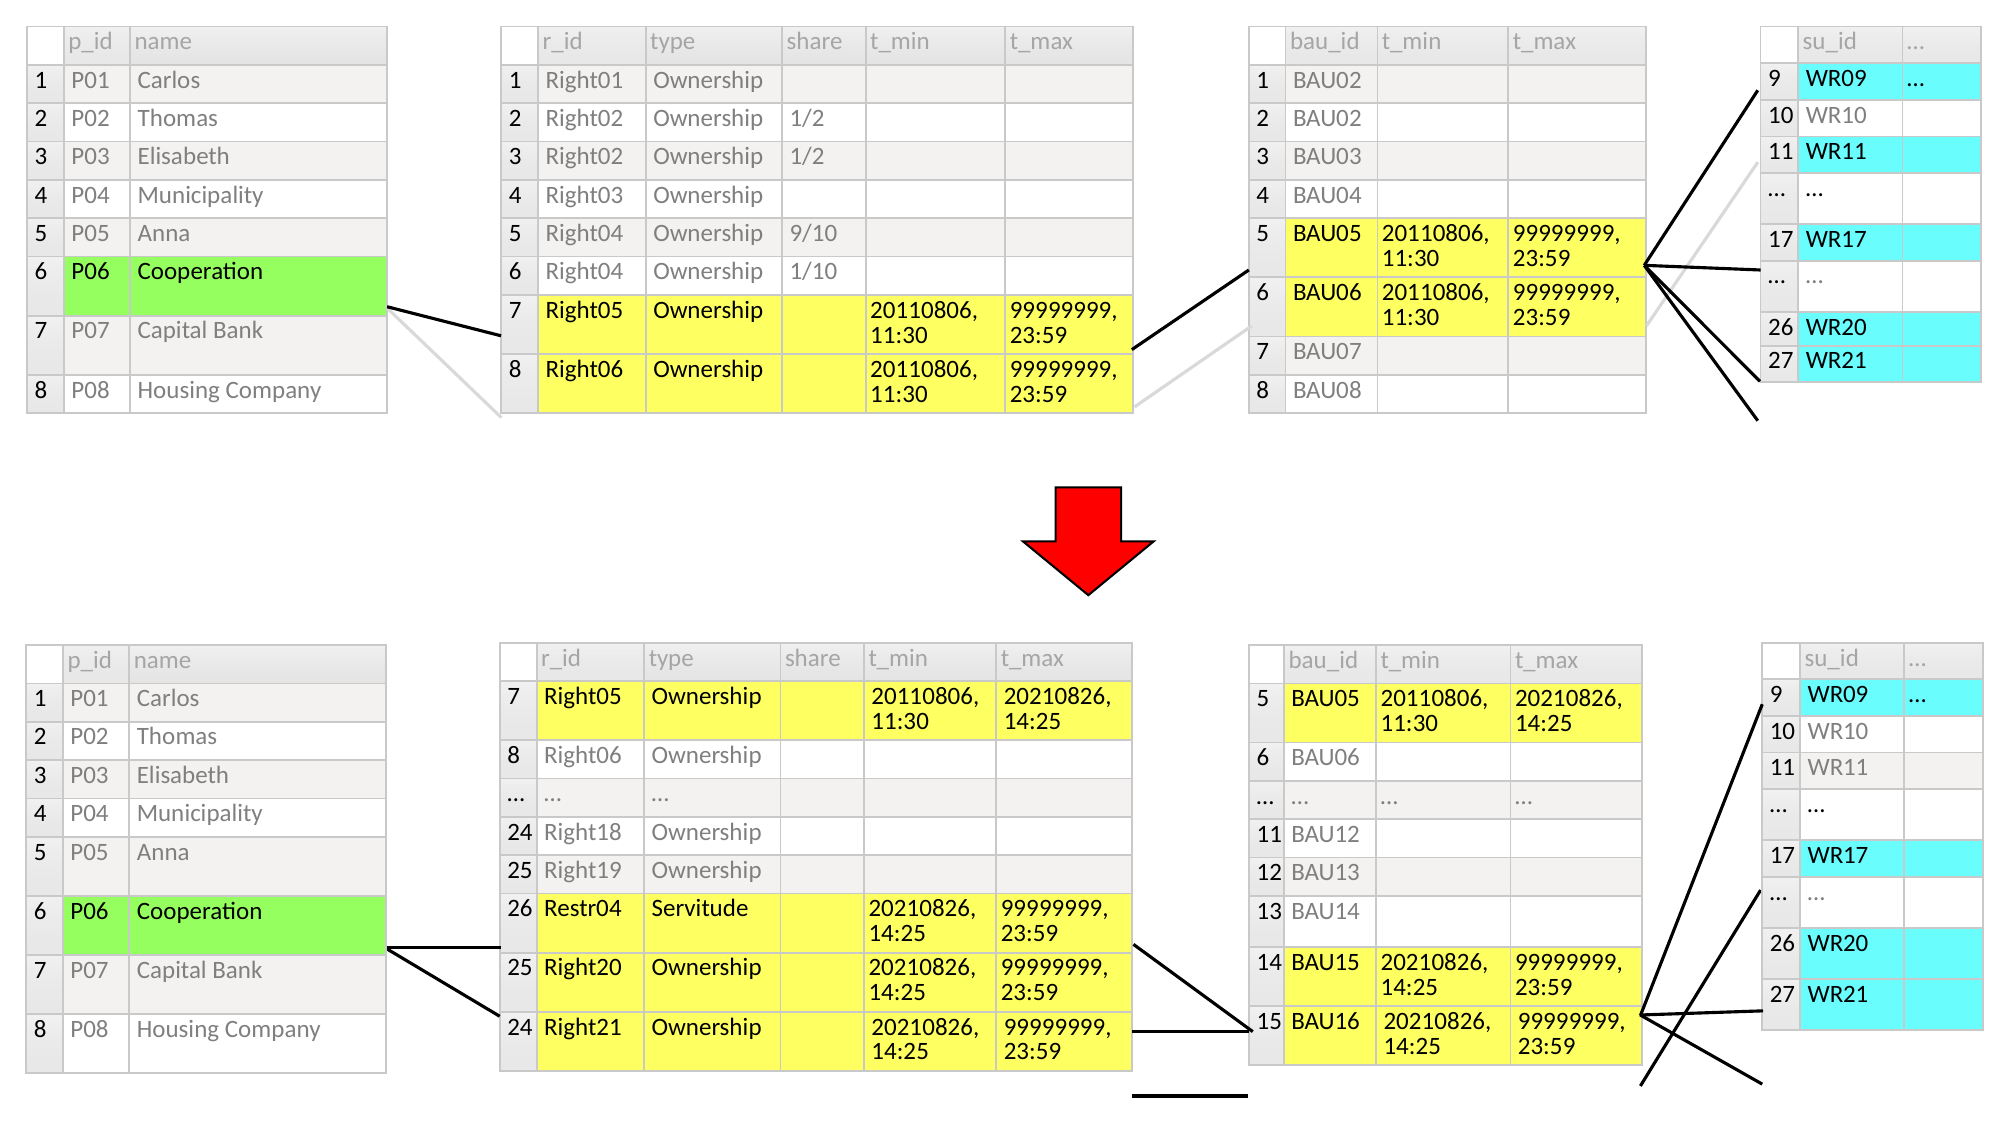

|  | p\_id | name |
| --- | --- | --- |
| 1 | P01 | Carlos |
| 2 | P02 | Thomas |
| 3 | P03 | Elisabeth |
| 4 | P04 | Municipality |
| 5 | P05 | Anna |
| 6 | P06 | Cooperation |
| 7 | P07 | Capital Bank |
| 8 | P08 | Housing Company |
|  | r\_id | type | share | t\_min | t\_max |
| --- | --- | --- | --- | --- | --- |
| 1 | Right01 | Ownership |  |  |  |
| 2 | Right02 | Ownership | 1/2 |  |  |
| 3 | Right02 | Ownership | 1/2 |  |  |
| 4 | Right03 | Ownership |  |  |  |
| 5 | Right04 | Ownership | 9/10 |  |  |
| 6 | Right04 | Ownership | 1/10 |  |  |
| 7 | Right05 | Ownership |  | 20110806, 11:30 | 99999999, 23:59 |
| 8 | Right06 | Ownership |  | 20110806, 11:30 | 99999999, 23:59 |
|  | bau\_id | t\_min | t\_max |
| --- | --- | --- | --- |
| 1 | BAU02 |  |  |
| 2 | BAU02 |  |  |
| 3 | BAU03 |  |  |
| 4 | BAU04 |  |  |
| 5 | BAU05 | 20110806, 11:30 | 99999999, 23:59 |
| 6 | BAU06 | 20110806, 11:30 | 99999999, 23:59 |
| 7 | BAU07 |  |  |
| 8 | BAU08 |  |  |
|  | su\_id | … |
| --- | --- | --- |
| 9 | WR09 | … |
| 10 | WR10 |  |
| 11 | WR11 |  |
| … | … |  |
| 17 | WR17 |  |
| … | … |  |
| 26 | WR20 |  |
| 27 | WR21 |  |

|  | r\_id | type | share | t\_min | t\_max |
| --- | --- | --- | --- | --- | --- |
| 7 | Right05 | Ownership |  | 20110806, 11:30 | 20210826, 14:25 |
| 8 | Right06 | Ownership |  |  |  |
| … | … | … |  |  |  |
| 24 | Right18 | Ownership |  |  |  |
| 25 | Right19 | Ownership |  |  |  |
| 26 | Restr04 | Servitude |  | 20210826, 14:25 | 99999999, 23:59 |
| 25 | Right20 | Ownership |  | 20210826, 14:25 | 99999999, 23:59 |
| 24 | Right21 | Ownership |  | 20210826, 14:25 | 99999999, 23:59 |
|  | su\_id | … |
| --- | --- | --- |
| 9 | WR09 | … |
| 10 | WR10 |  |
| 11 | WR11 |  |
| … | … |  |
| 17 | WR17 |  |
| … | … |  |
| 26 | WR20 |  |
| 27 | WR21 |  |
|  | p\_id | name |
| --- | --- | --- |
| 1 | P01 | Carlos |
| 2 | P02 | Thomas |
| 3 | P03 | Elisabeth |
| 4 | P04 | Municipality |
| 5 | P05 | Anna |
| 6 | P06 | Cooperation |
| 7 | P07 | Capital Bank |
| 8 | P08 | Housing Company |
|  | bau\_id | t\_min | t\_max |
| --- | --- | --- | --- |
| 5 | BAU05 | 20110806, 11:30 | 20210826, 14:25 |
| 6 | BAU06 |  |  |
| … | … | … | … |
| 11 | BAU12 |  |  |
| 12 | BAU13 |  |  |
| 13 | BAU14 |  |  |
| 14 | BAU15 | 20210826, 14:25 | 99999999, 23:59 |
| 15 | BAU16 | 20210826, 14:25 | 99999999, 23:59 |